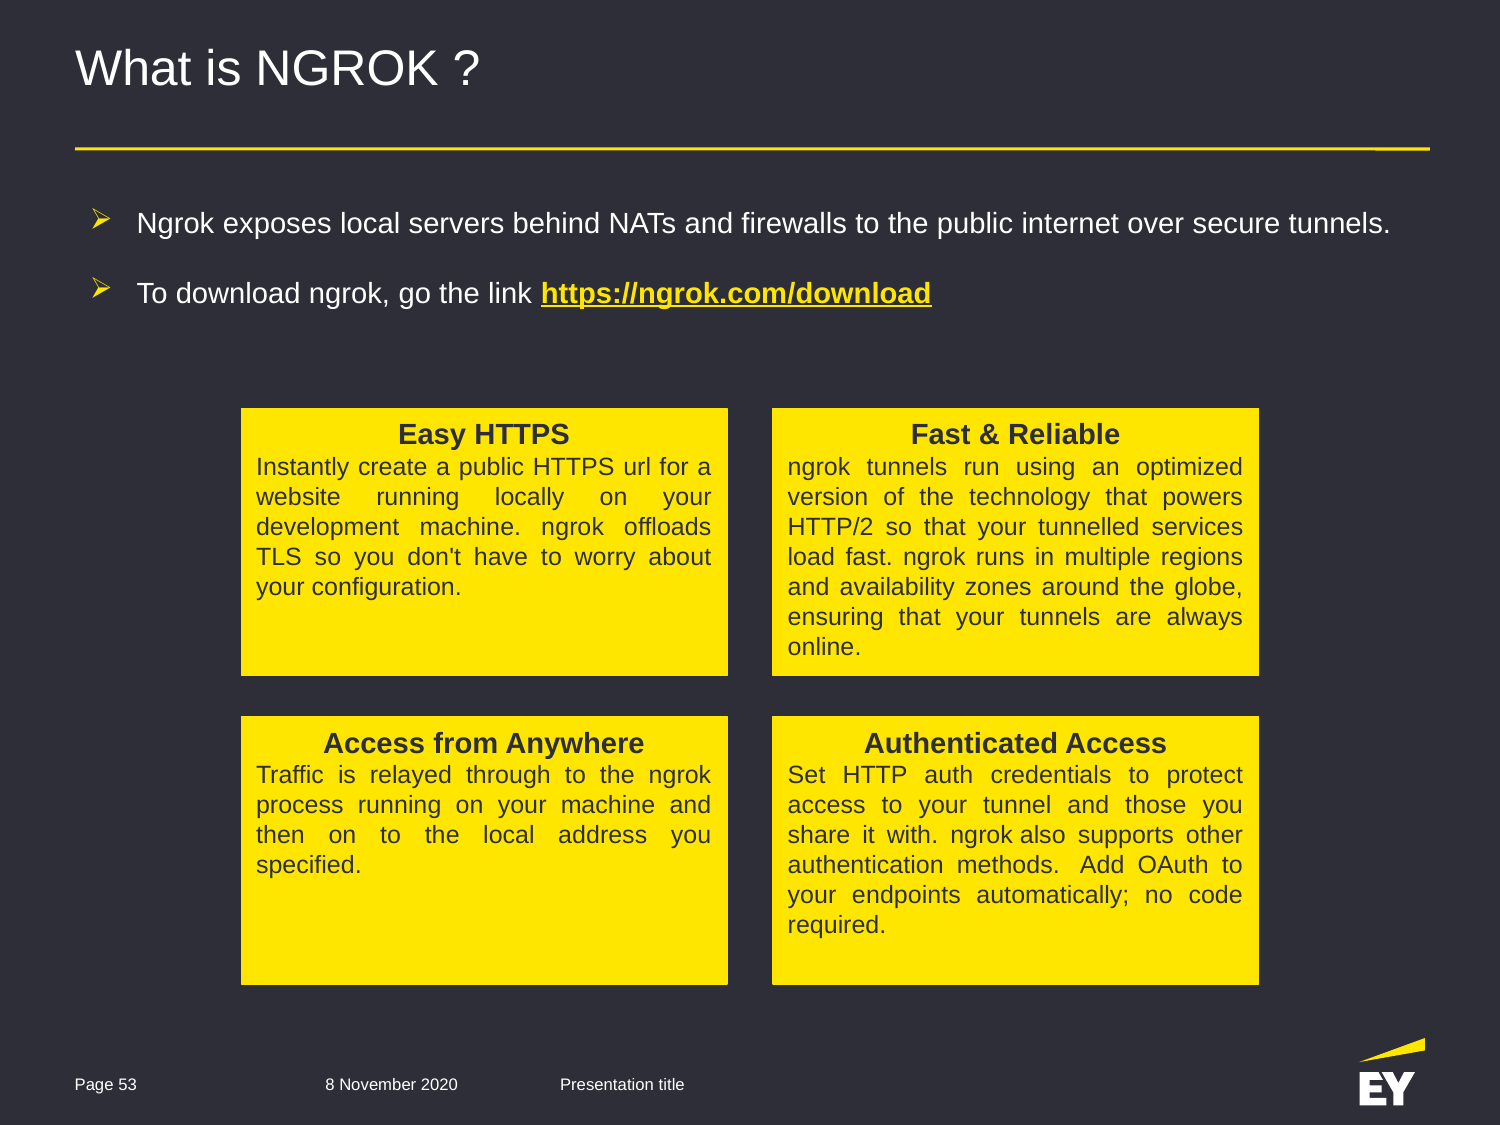

# What is NGROK ?
Ngrok exposes local servers behind NATs and firewalls to the public internet over secure tunnels.

To download ngrok, go the link https://ngrok.com/download
Easy HTTPS
Instantly create a public HTTPS url for a website running locally on your development machine. ngrok offloads TLS so you don't have to worry about your configuration.

Fast & Reliable
ngrok tunnels run using an optimized version of the technology that powers HTTP/2 so that your tunnelled services load fast. ngrok runs in multiple regions and availability zones around the globe, ensuring that your tunnels are always online.
Access from Anywhere
Traffic is relayed through to the ngrok process running on your machine and then on to the local address you specified.
Authenticated Access
Set HTTP auth credentials to protect access to your tunnel and those you share it with. ngrok also supports other authentication methods.  Add OAuth to your endpoints automatically; no code required.